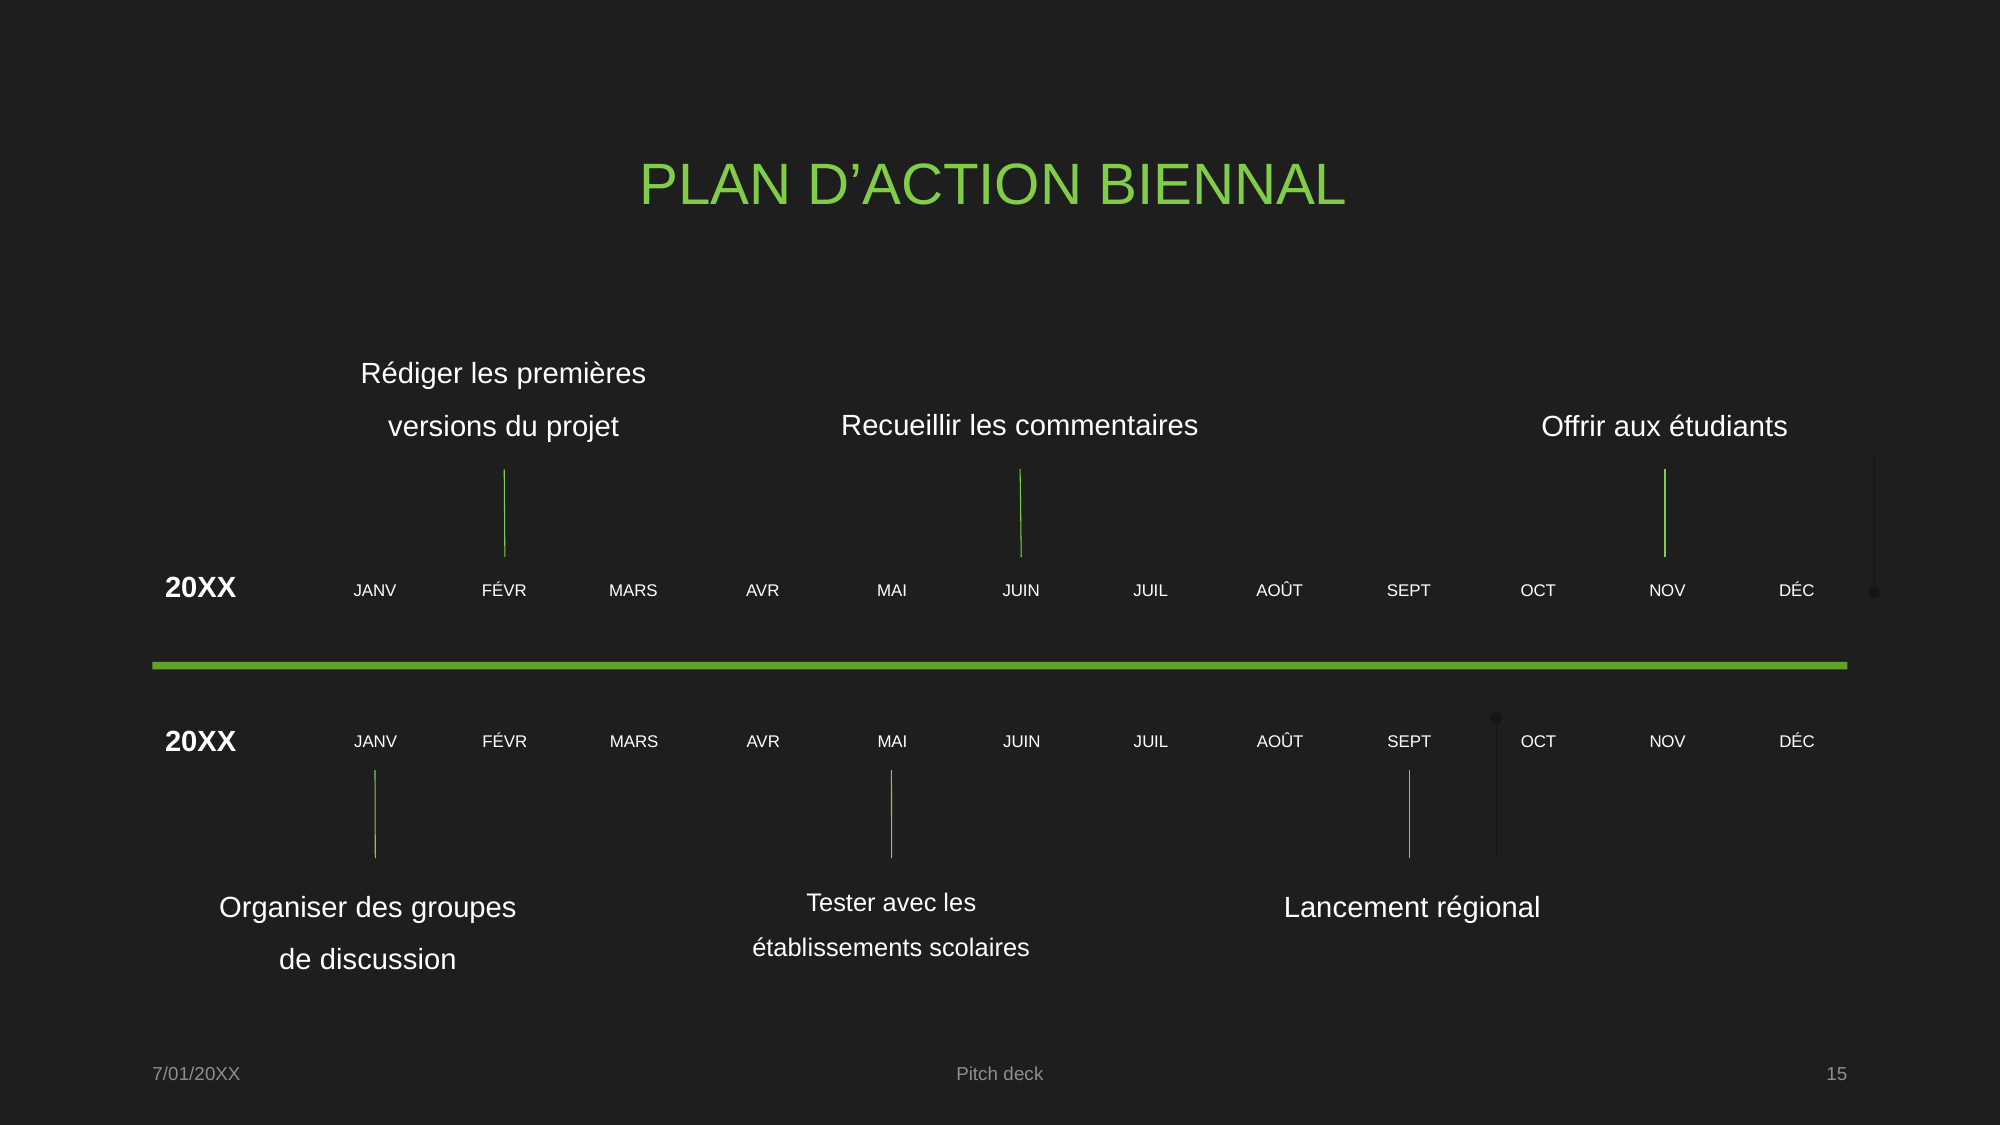

# Plan d’action biennal
Rédiger les premières versions du projet
Recueillir les commentaires
Offrir aux étudiants
20XX
JANv
FÉVR
MarS
Avr
Mai
Juin
Juil
AOÛT
SEPT
Oct
Nov
Déc
20XX
Janv
FévR
MarS
Avr
Mai
Juin
Juil
AoûT
SEPT
Oct
Nov
Déc
Organiser des groupes de discussion
Tester avec les établissements scolaires
Lancement régional
Juillet 20XX
7/01/20XX
Pitch deck
15